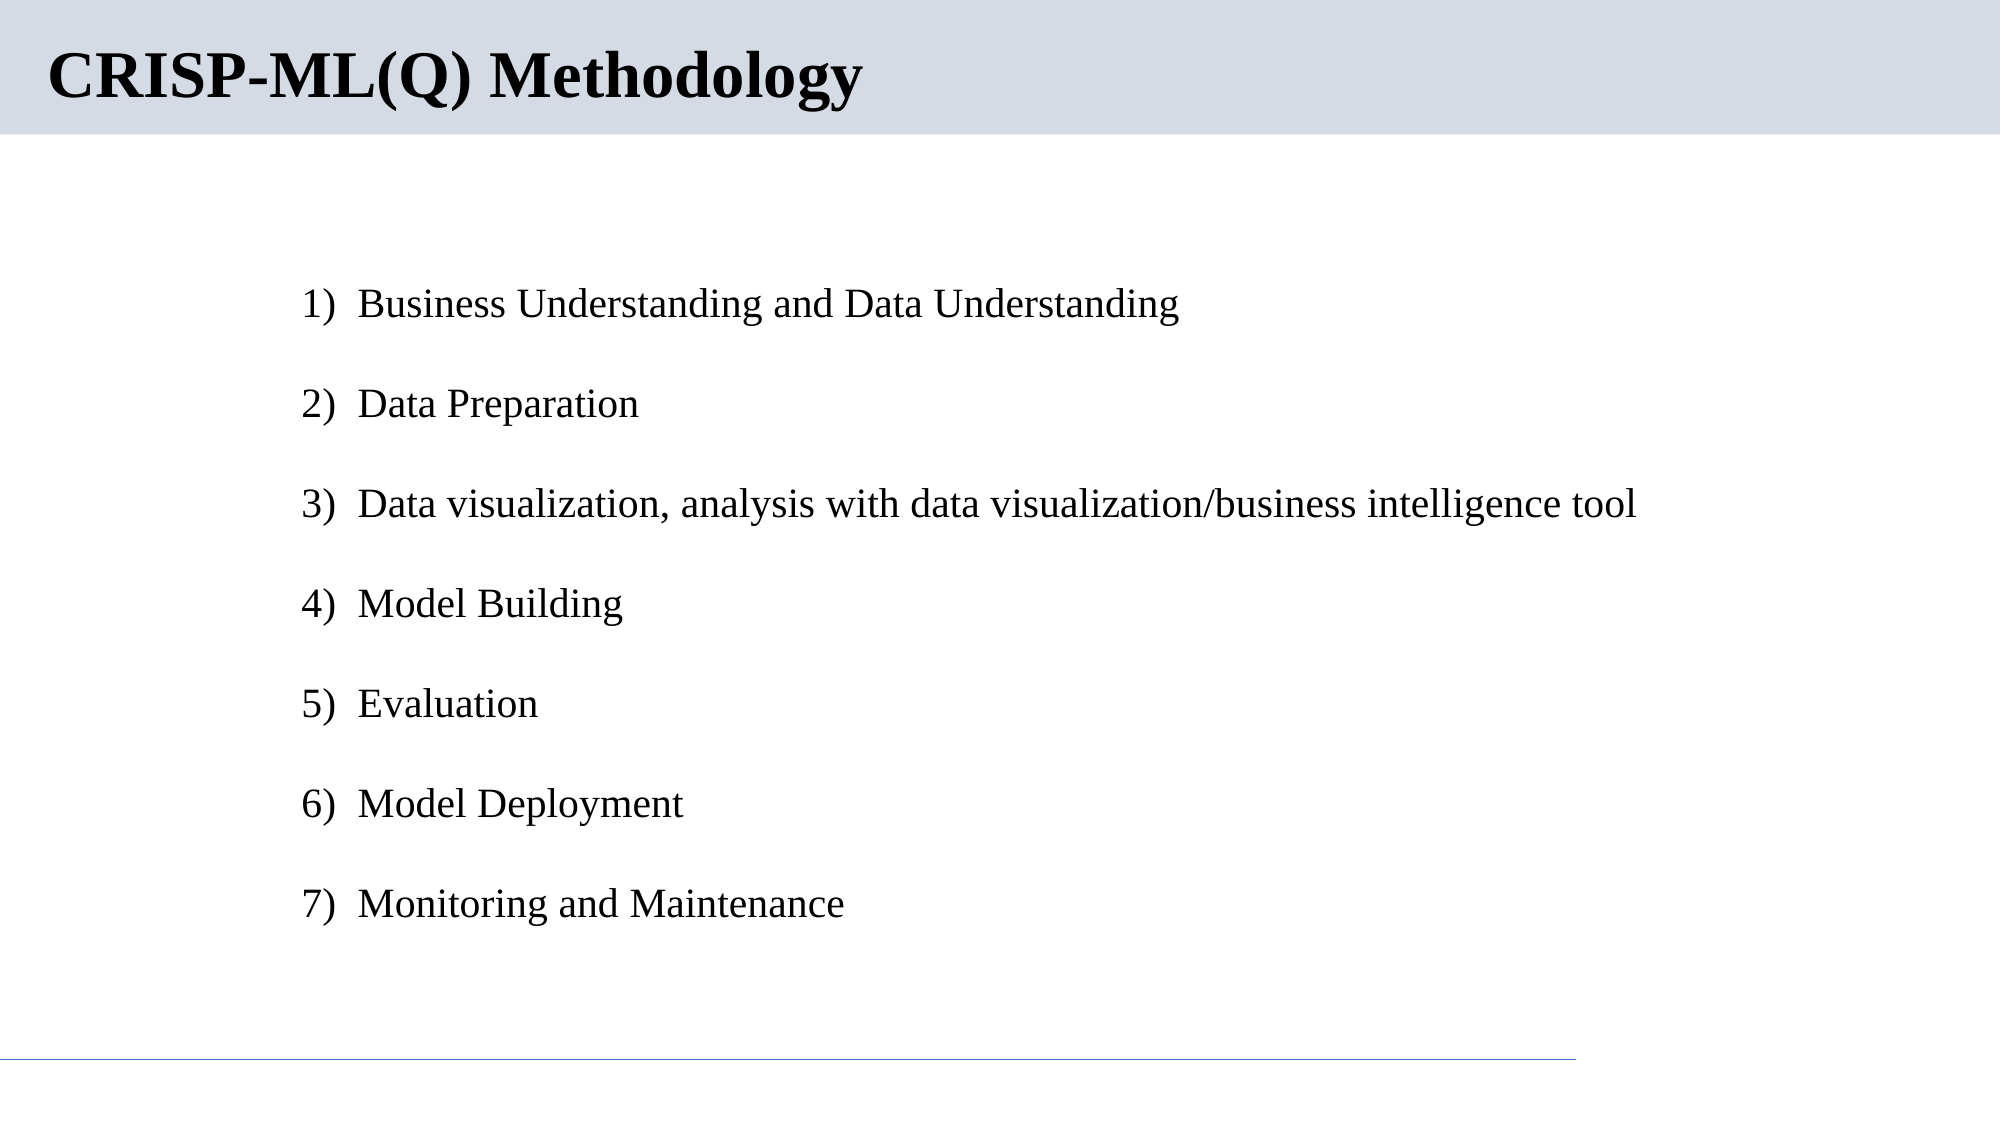

# CRISP-ML(Q) Methodology
Business Understanding and Data Understanding

Data Preparation

Data visualization, analysis with data visualization/business intelligence tool

Model Building

Evaluation

Model Deployment

Monitoring and Maintenance